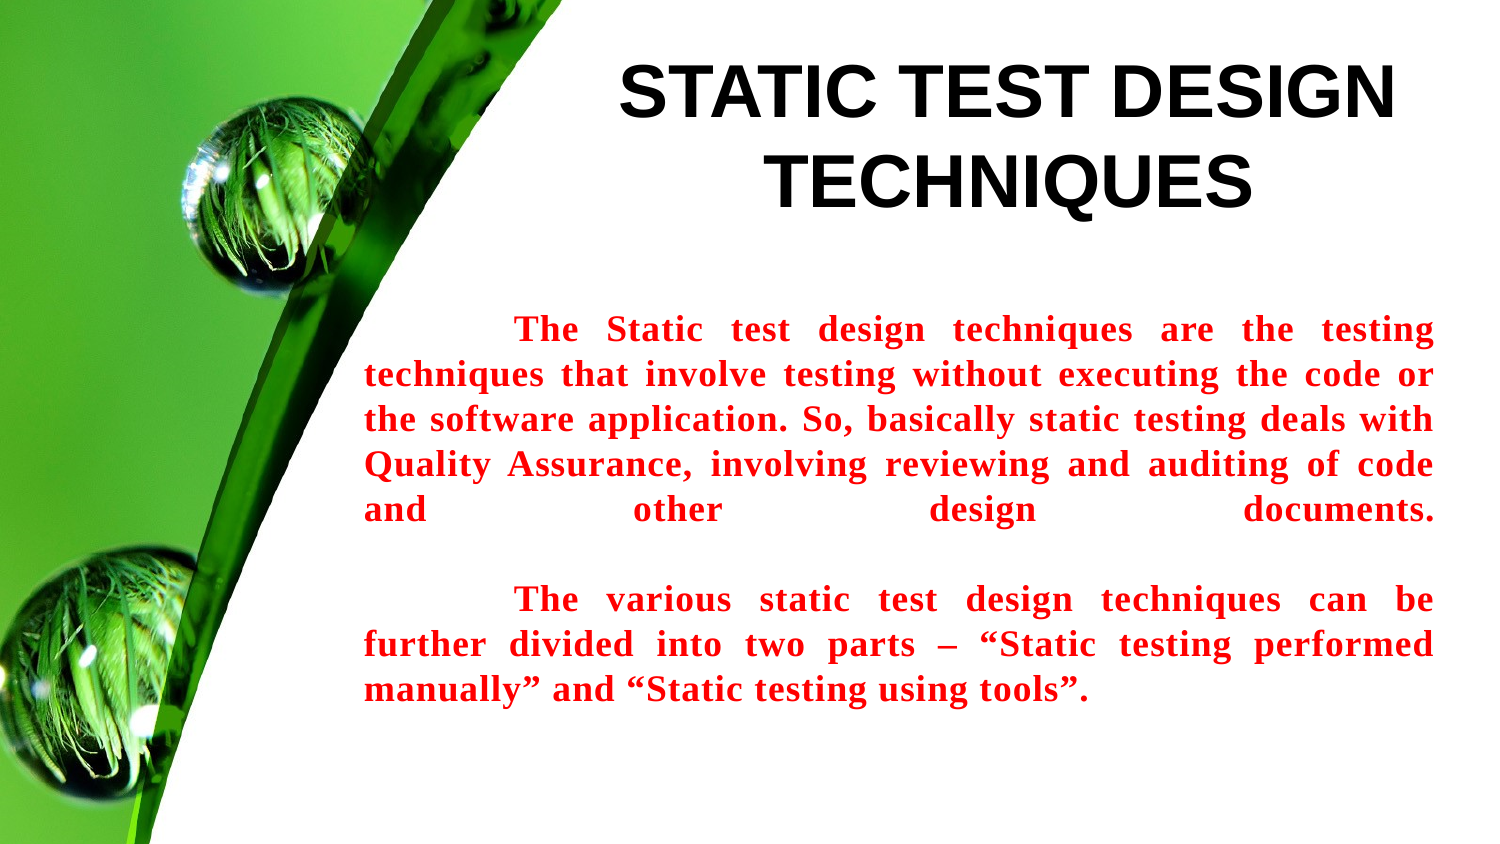

STATIC TEST DESIGN TECHNIQUES
	The Static test design techniques are the testing techniques that involve testing without executing the code or the software application. So, basically static testing deals with Quality Assurance, involving reviewing and auditing of code and other design documents.
	The various static test design techniques can be further divided into two parts – “Static testing performed manually” and “Static testing using tools”.